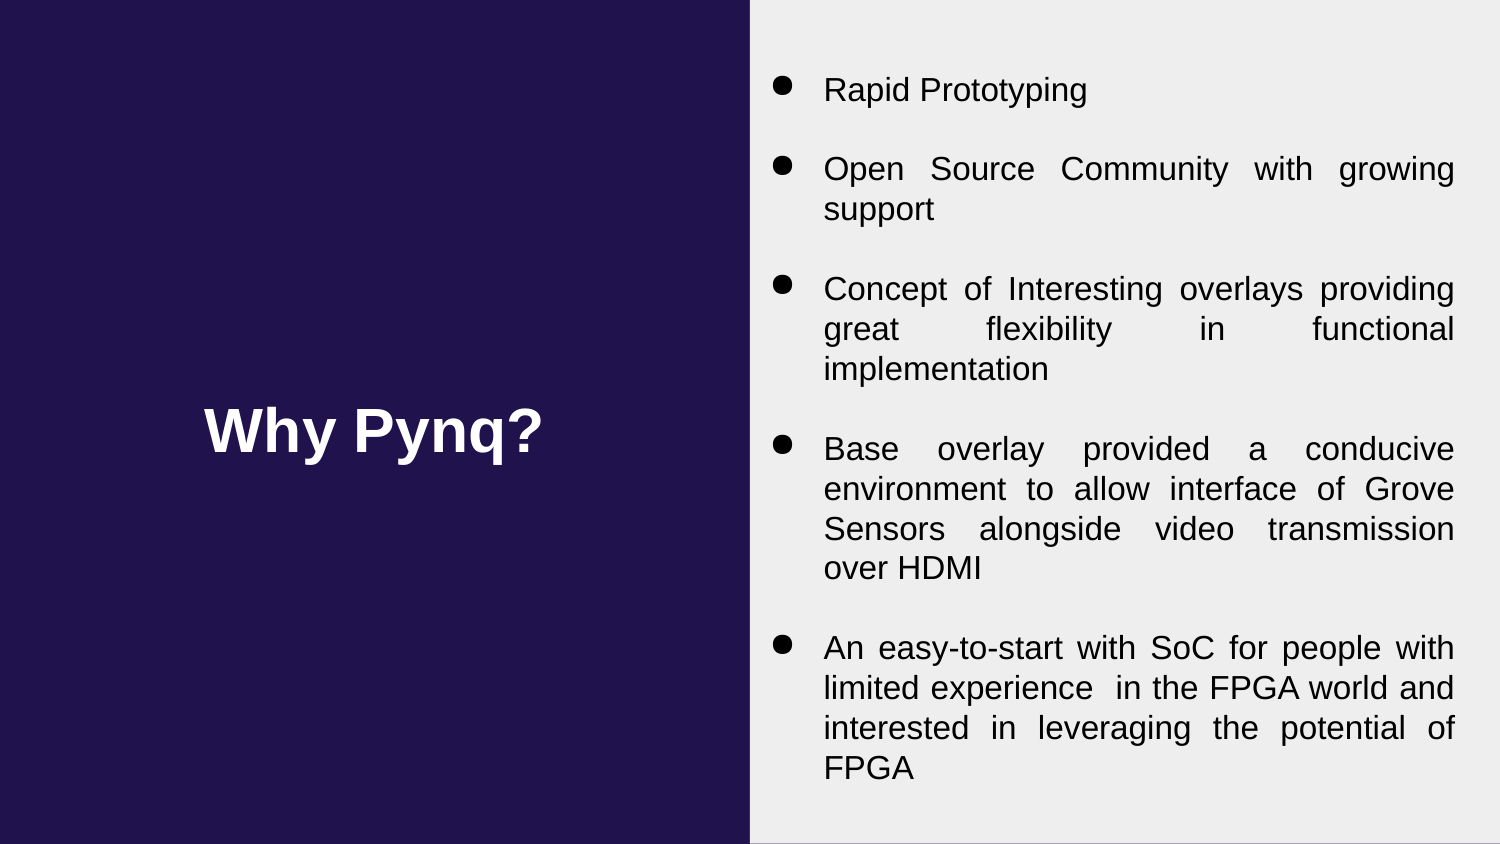

Rapid Prototyping

Open Source Community with growing support

Concept of Interesting overlays providing great flexibility in functional implementation

Base overlay provided a conducive environment to allow interface of Grove Sensors alongside video transmission over HDMI

An easy-to-start with SoC for people with limited experience  in the FPGA world and interested in leveraging the potential of FPGA

Why Pynq?